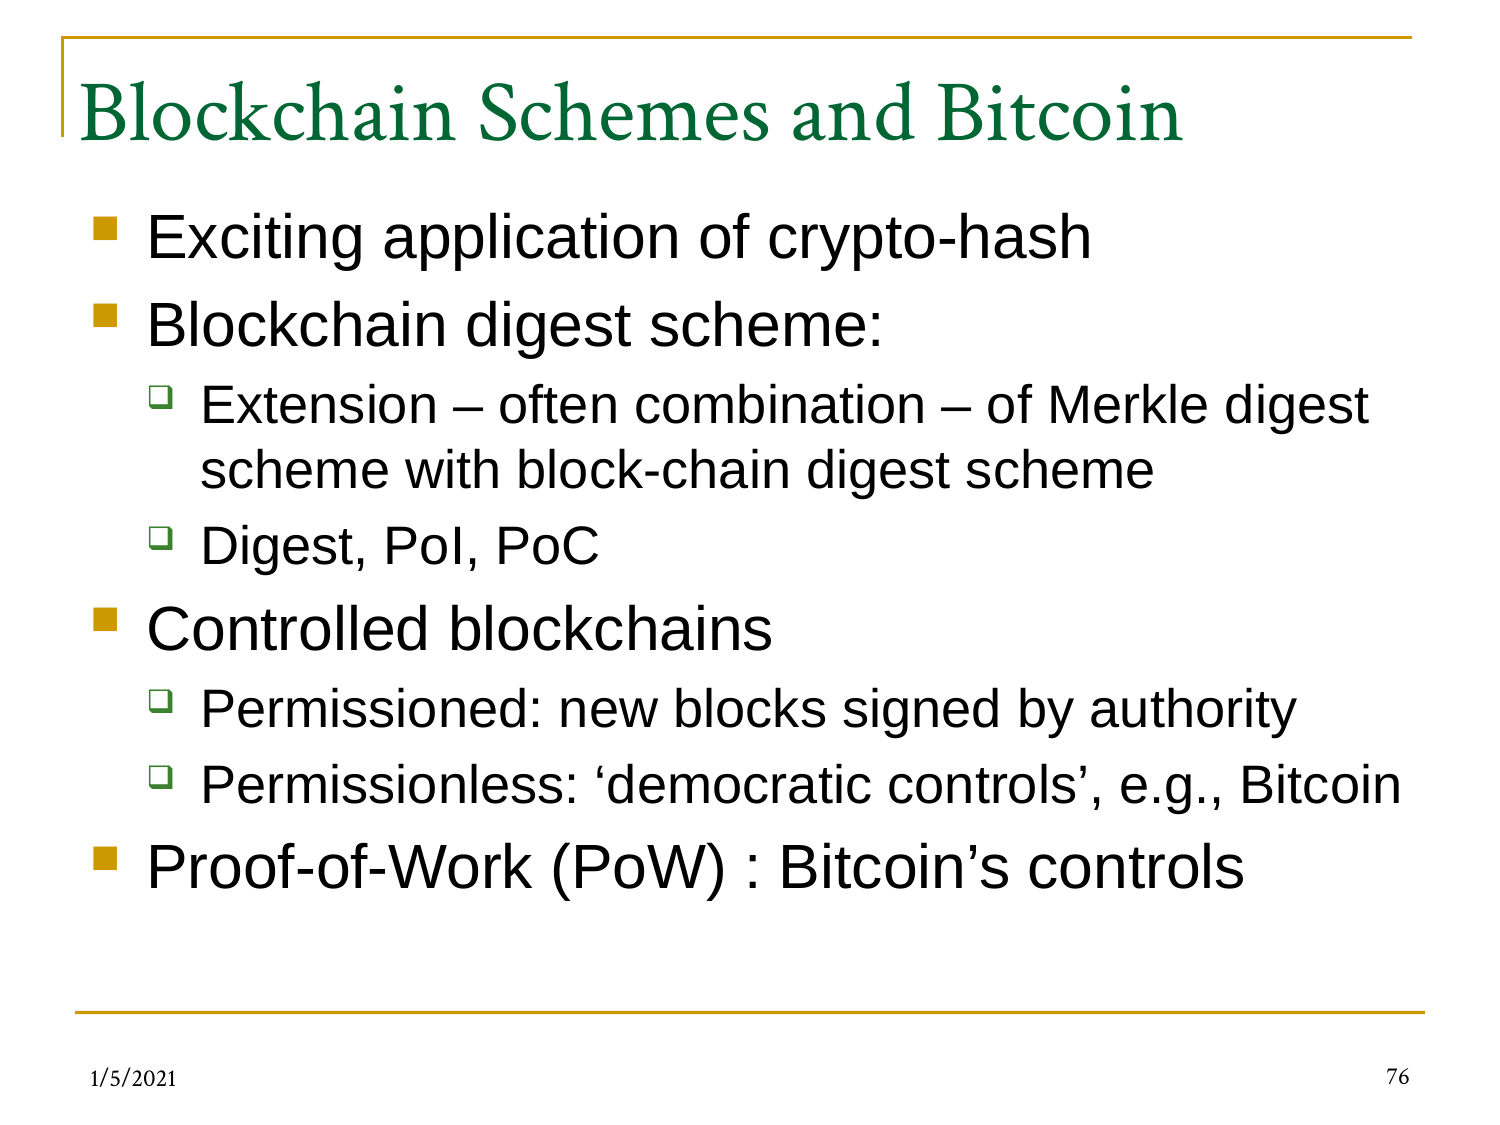

# Blockchain Schemes and Bitcoin
Exciting application of crypto-hash
Blockchain digest scheme:
Extension – often combination – of Merkle digest scheme with block-chain digest scheme
Digest, PoI, PoC
Controlled blockchains
Permissioned: new blocks signed by authority
Permissionless: ‘democratic controls’, e.g., Bitcoin
Proof-of-Work (PoW) : Bitcoin’s controls
1/5/2021
76